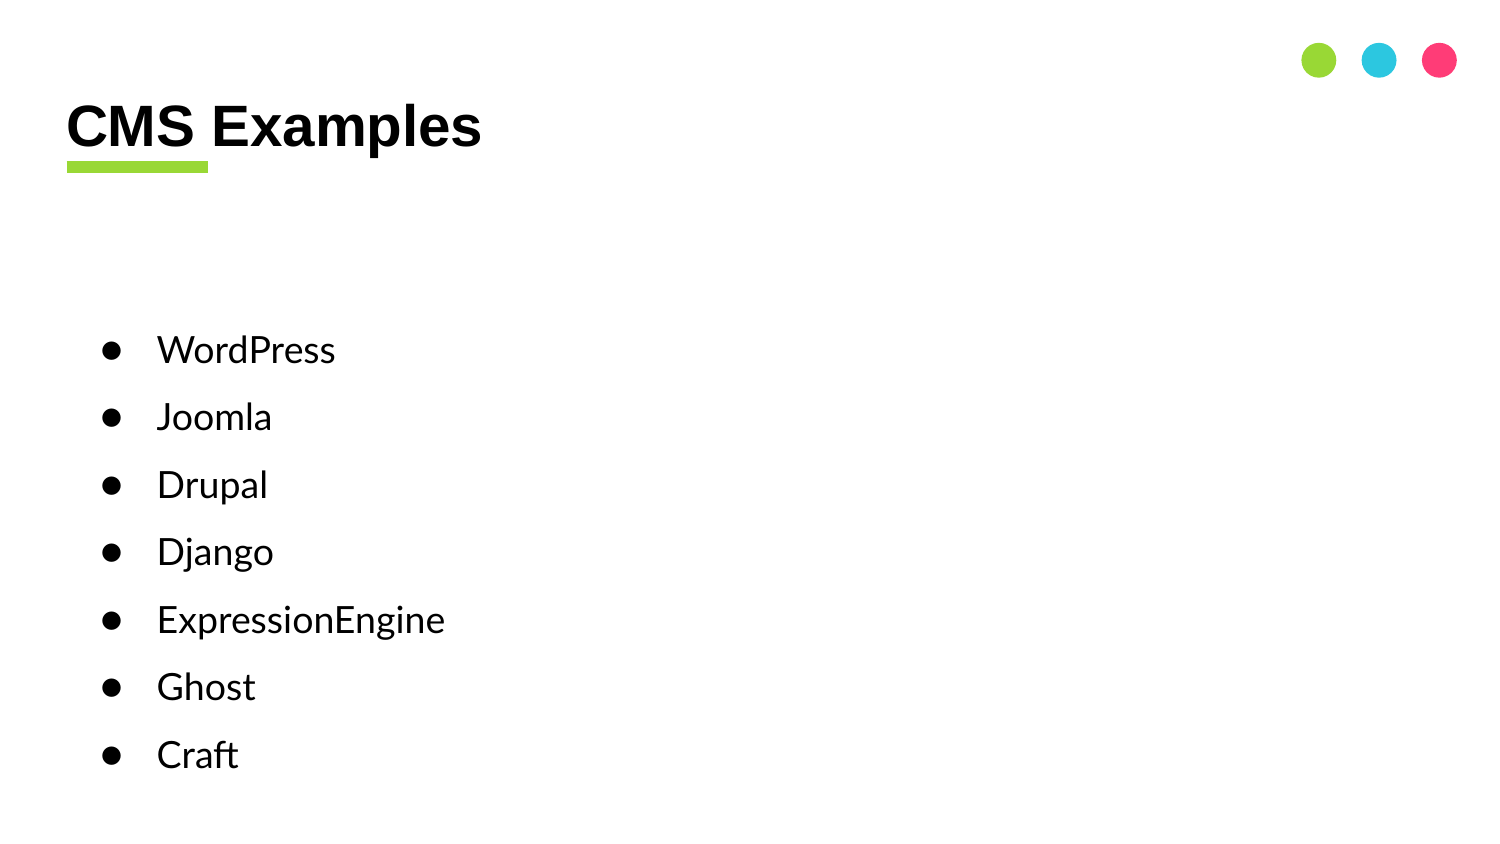

# CMS Examples
WordPress
Joomla
Drupal
Django
ExpressionEngine
Ghost
Craft